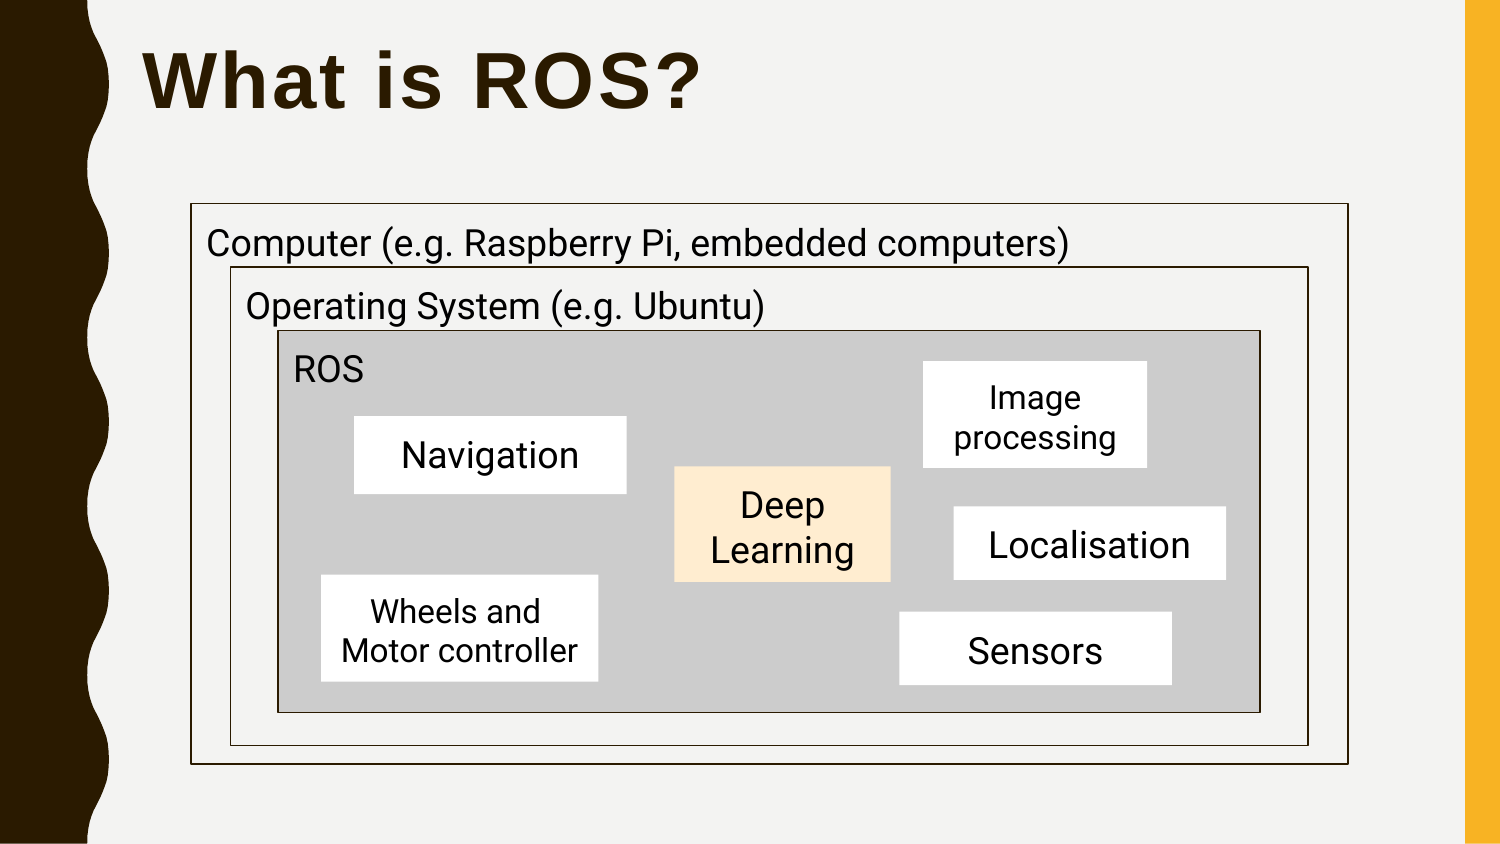

# What is ROS?

Computer (e.g. Raspberry Pi, embedded computers)

Operating System (e.g. Ubuntu)

ROS
Image processing
Navigation
Deep
Learning
Localisation
Wheels and
Motor controller
Sensors